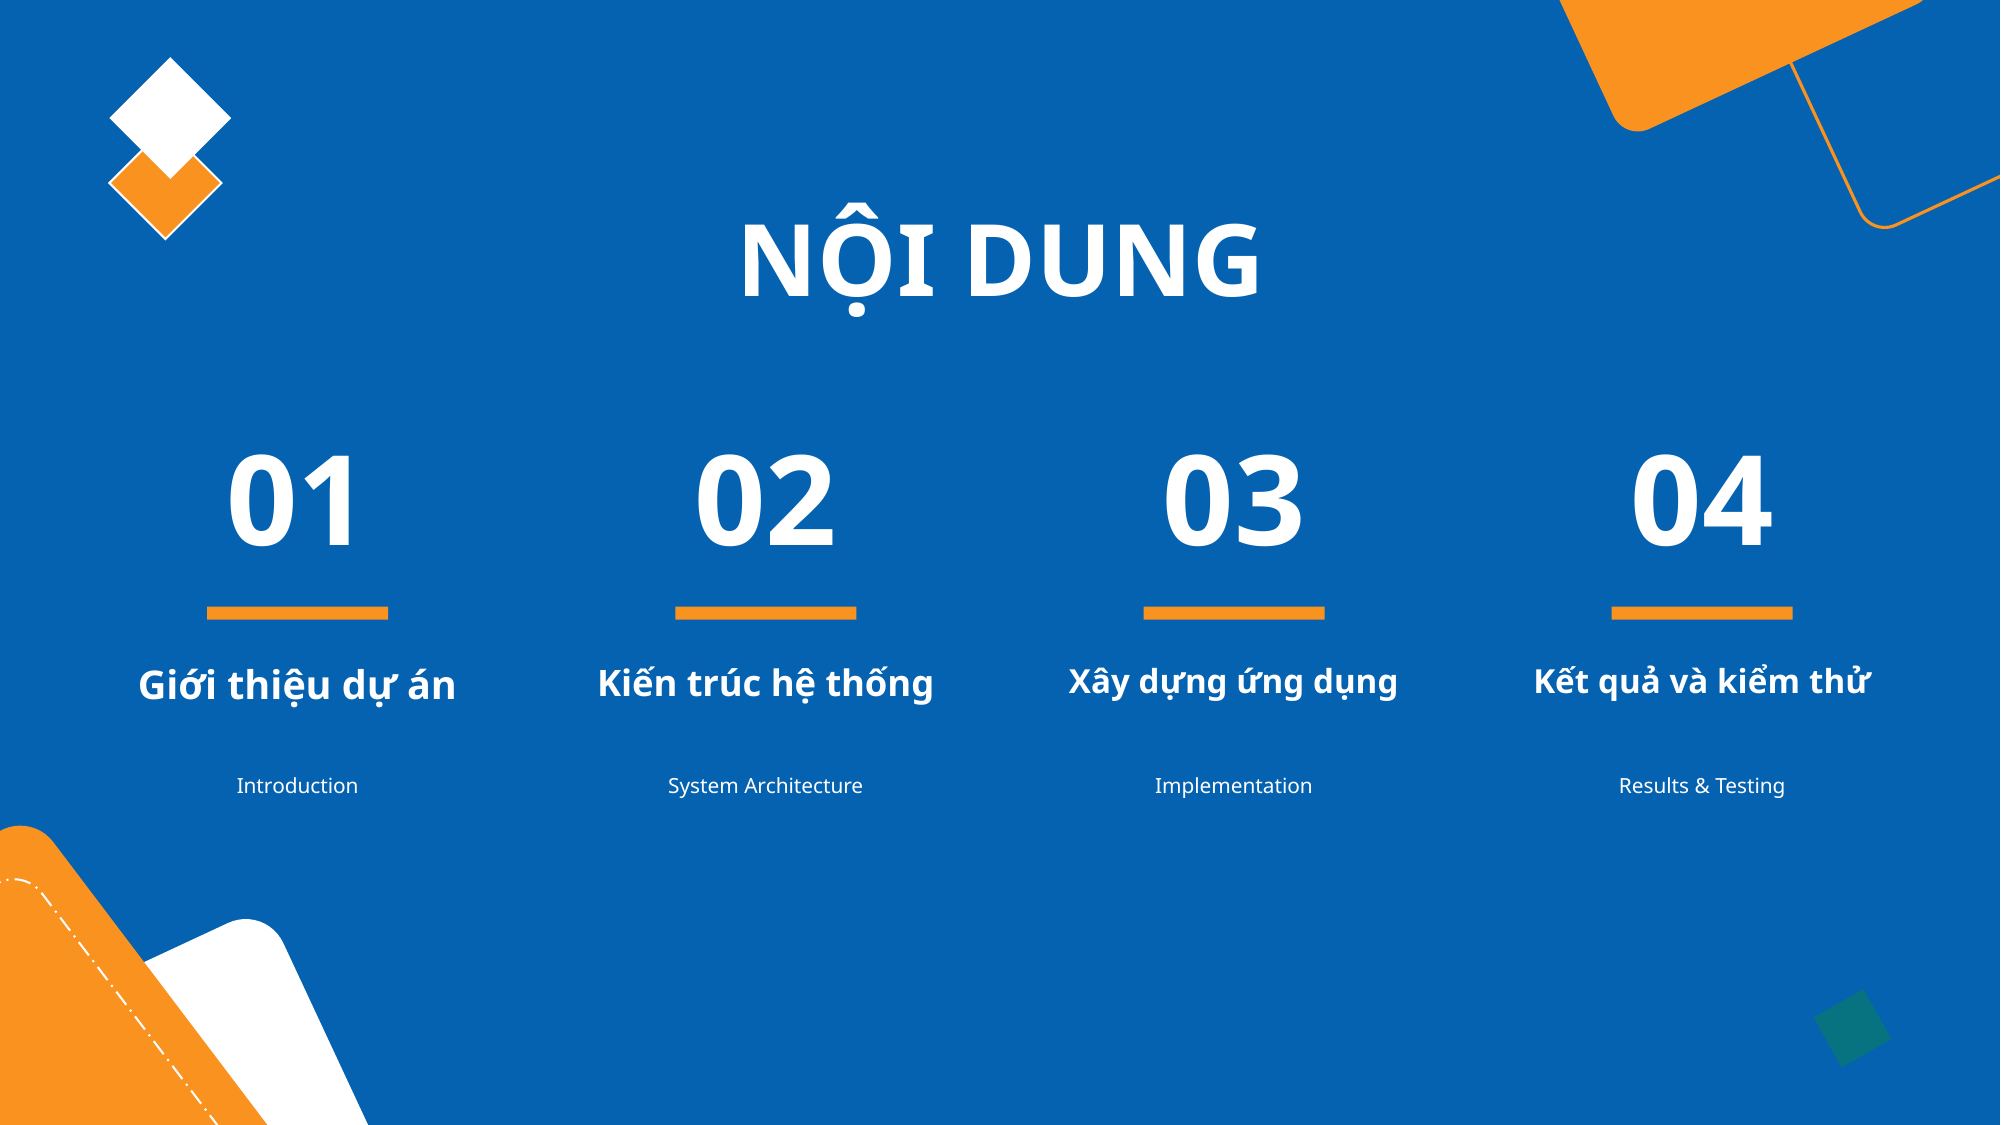

NỘI DUNG
01
02
03
04

Giới thiệu dự án
Kiến trúc hệ thống
Xây dựng ứng dụng
Kết quả và kiểm thử
Results & Testing
Introduction
System Architecture
Implementation